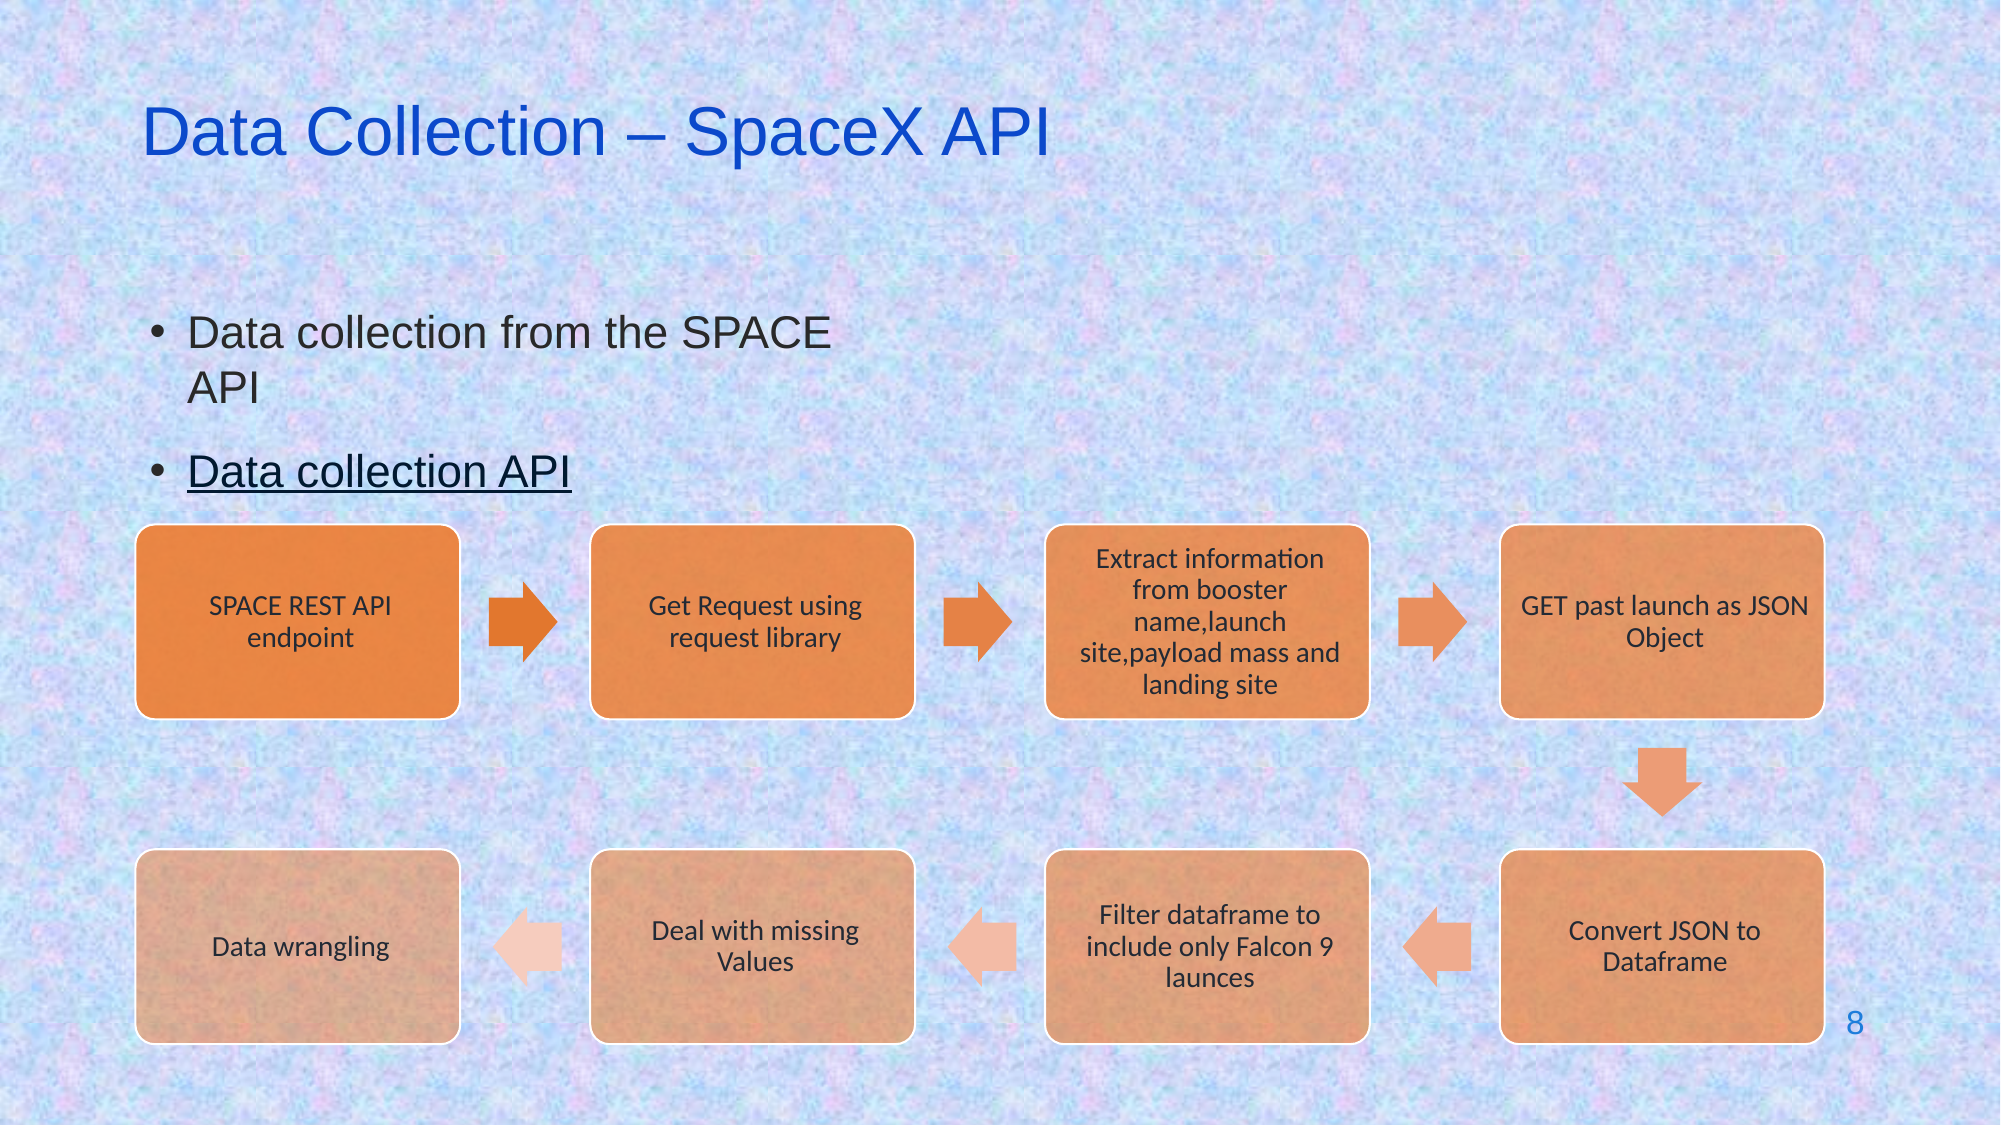

Data Collection – SpaceX API
Data collection from the SPACE API
Data collection API

SPACE REST API endpoint

Get Request using request library

Extract information from booster name,launch site,payload mass and landing site

GET past launch as JSON Object

Convert JSON to Dataframe

Filter dataframe to include only Falcon 9 launces

Deal with missing Values

Data wrangling
8